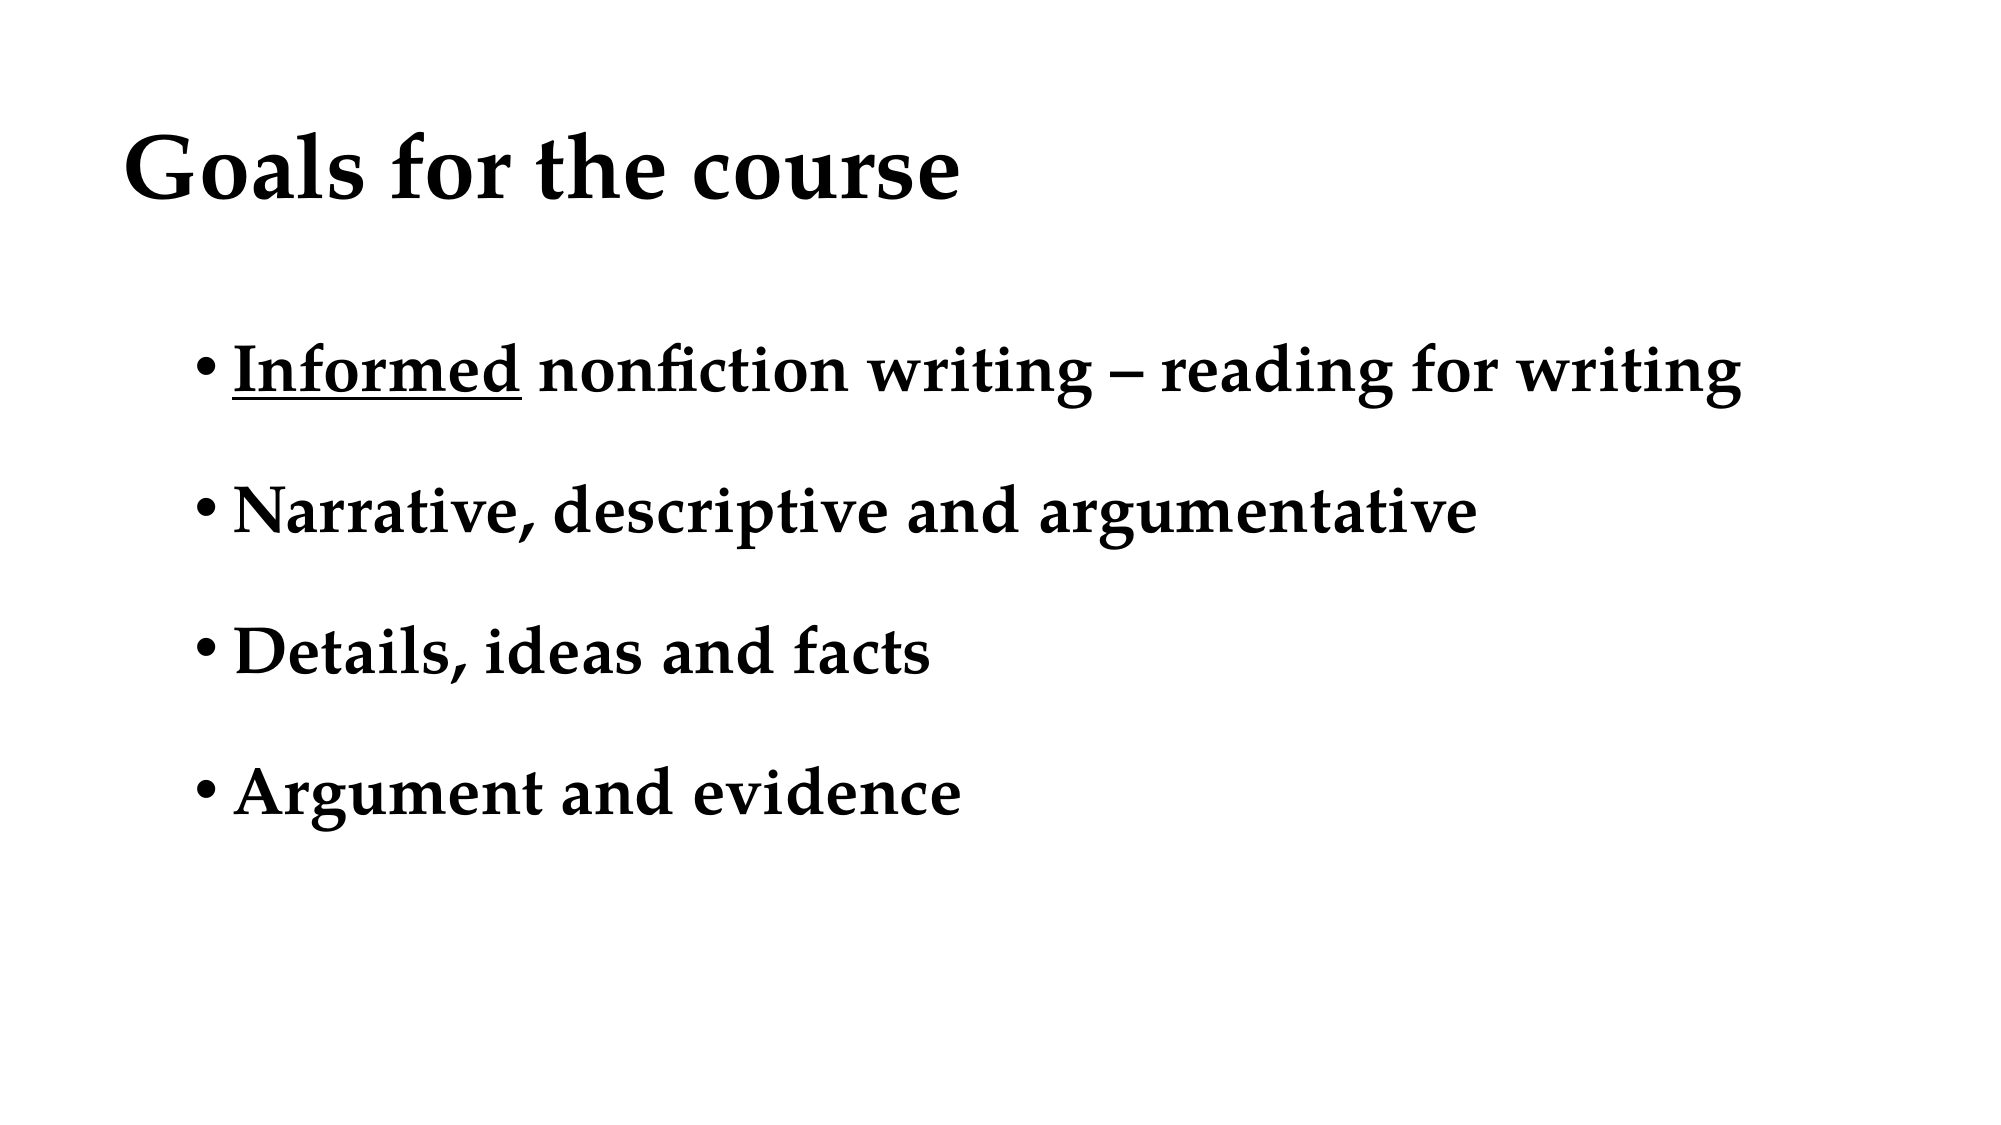

# Goals for the course
Informed nonfiction writing – reading for writing
Narrative, descriptive and argumentative
Details, ideas and facts
Argument and evidence